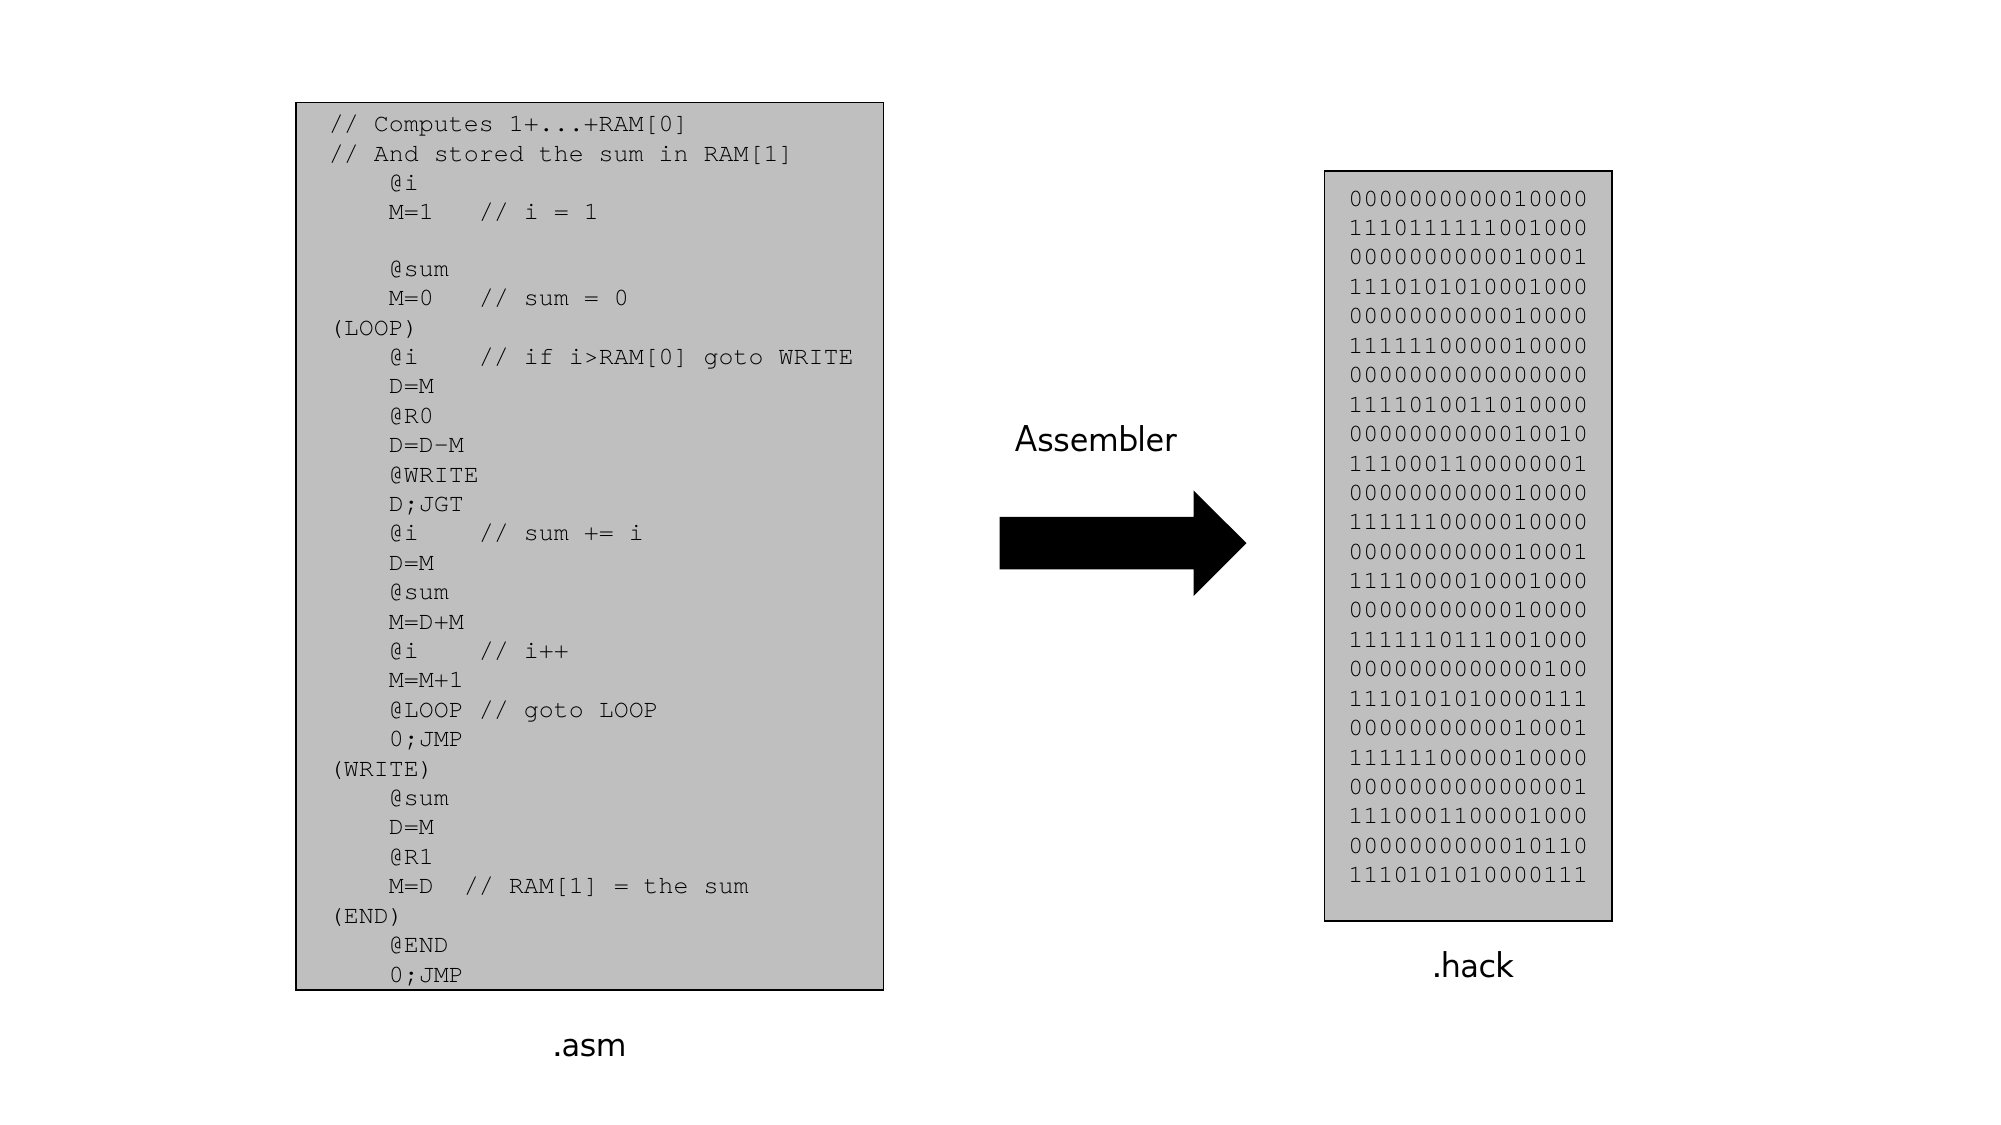

// Computes 1+...+RAM[0]
// And stored the sum in RAM[1]
    @i
    M=1   // i = 1
    @sum
    M=0   // sum = 0
(LOOP)
    @i    // if i>RAM[0] goto WRITE
    D=M
    @R0
    D=D-M
    @WRITE
    D;JGT
    @i    // sum += i
    D=M
    @sum
    M=D+M
    @i    // i++
    M=M+1
    @LOOP // goto LOOP
    0;JMP
(WRITE)
    @sum
    D=M
    @R1
    M=D  // RAM[1] = the sum
(END)
    @END
    0;JMP
.asm
0000000000010000
1110111111001000
0000000000010001
1110101010001000
0000000000010000
1111110000010000
0000000000000000
1111010011010000
0000000000010010
1110001100000001
0000000000010000
1111110000010000
0000000000010001
1111000010001000
0000000000010000
1111110111001000
0000000000000100
1110101010000111
0000000000010001
1111110000010000
0000000000000001
1110001100001000
0000000000010110
1110101010000111
.hack
Assembler